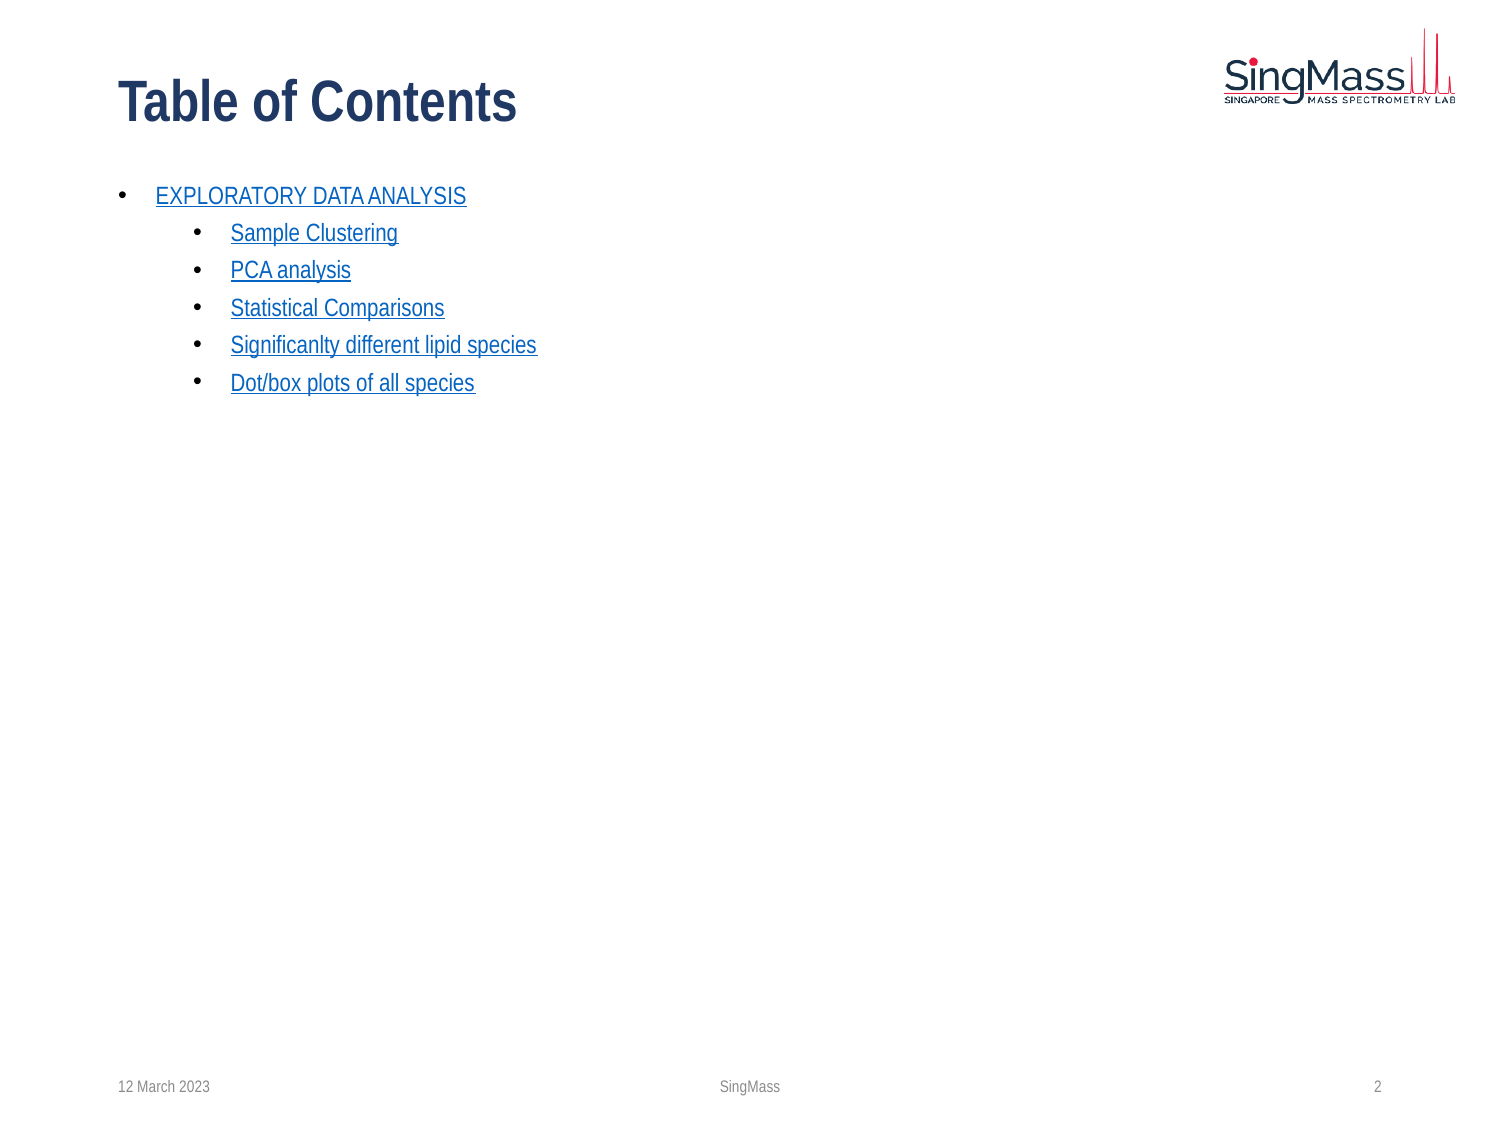

# Table of Contents
EXPLORATORY DATA ANALYSIS
Sample Clustering
PCA analysis
Statistical Comparisons
Significanlty different lipid species
Dot/box plots of all species
12 March 2023
SingMass
2